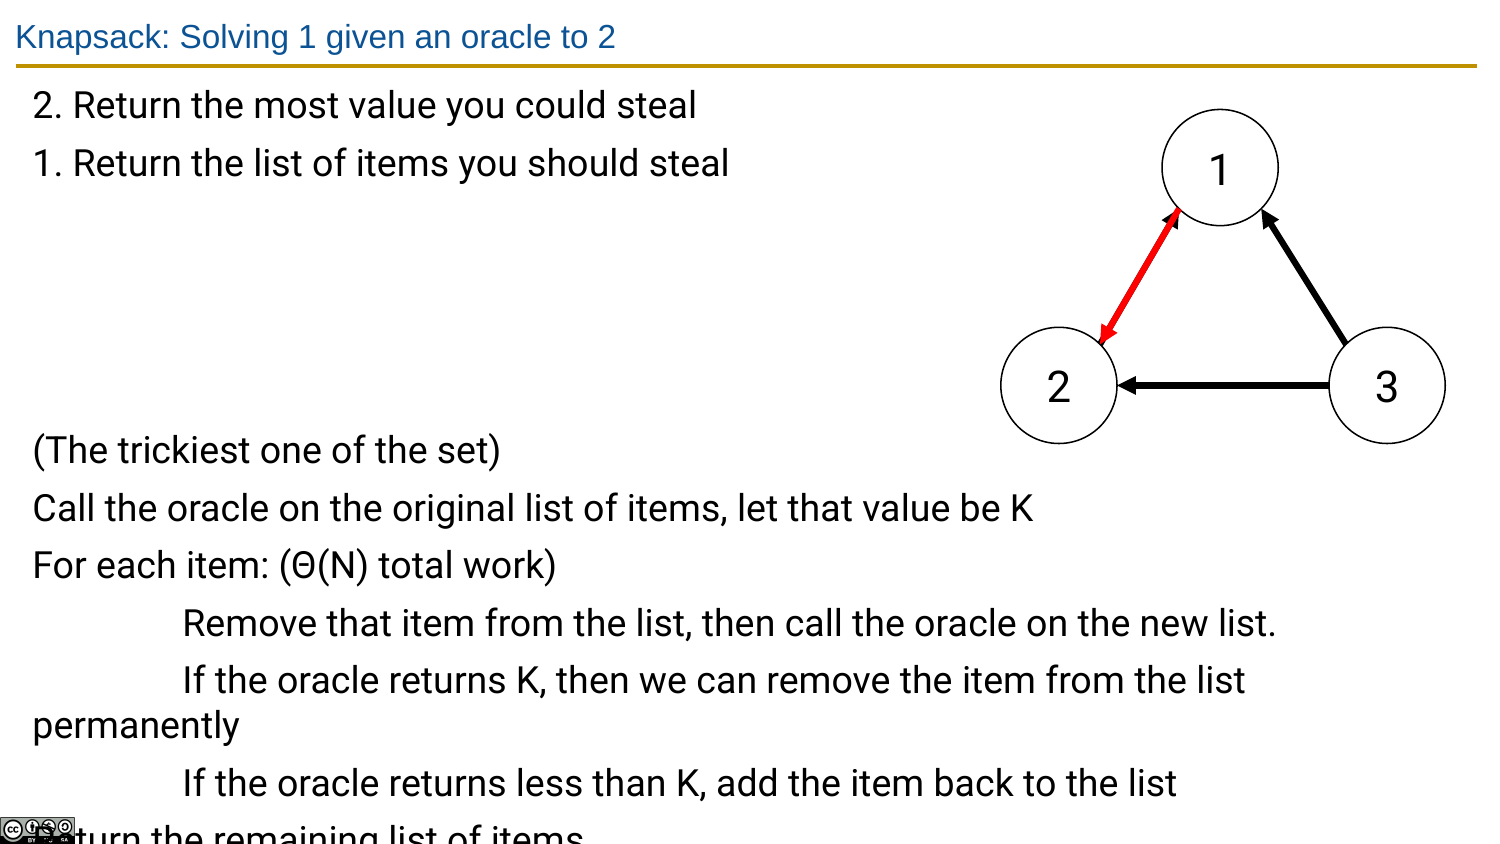

# Knapsack: Solving 1 given an oracle to 2
2. Return the most value you could steal
1. Return the list of items you should steal

(The trickiest one of the set)
Call the oracle on the original list of items, let that value be K
For each item: (Θ(Ν) total work)
	Remove that item from the list, then call the oracle on the new list.
	If the oracle returns K, then we can remove the item from the list permanently
	If the oracle returns less than K, add the item back to the list
Return the remaining list of items.

1
2
3